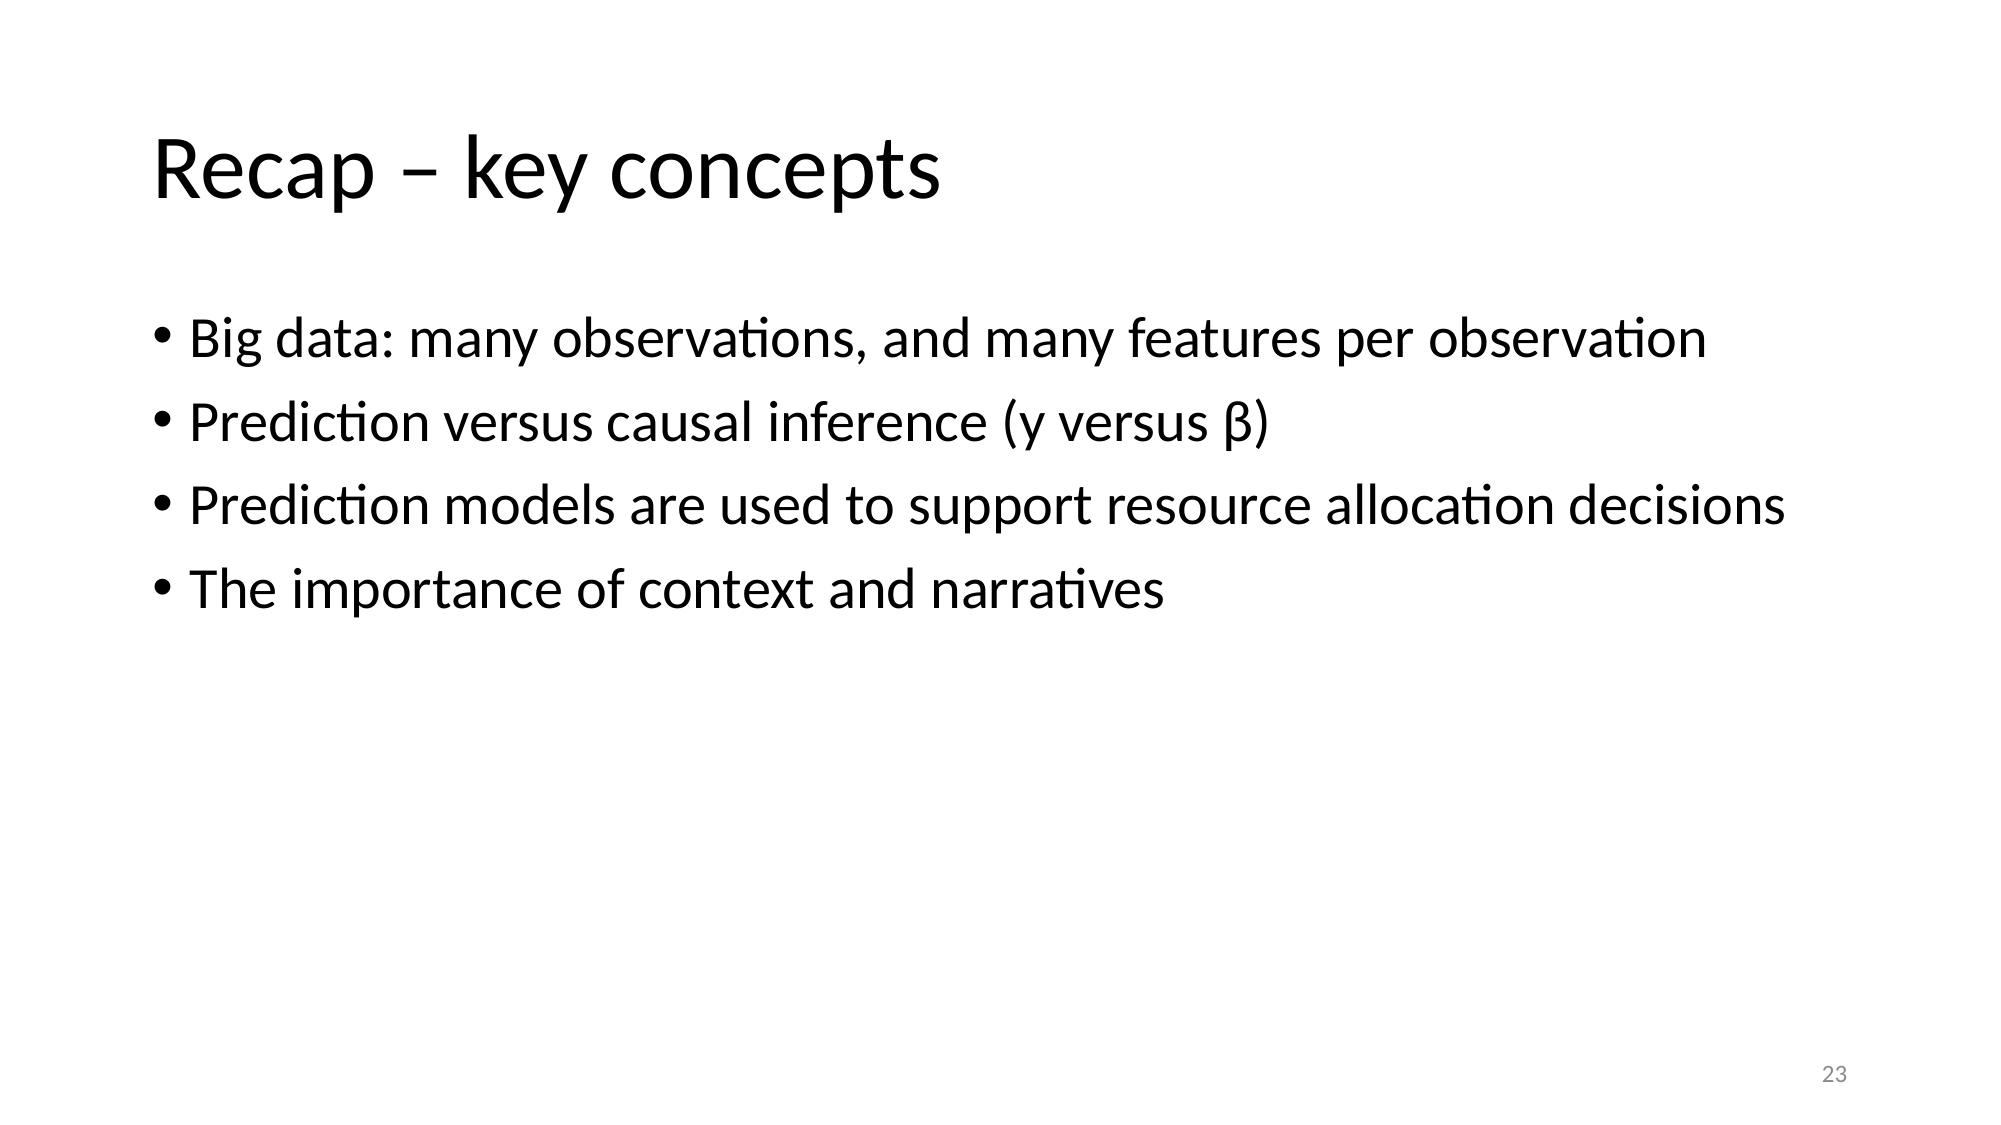

# Recap – key concepts
Big data: many observations, and many features per observation
Prediction versus causal inference (y versus β)
Prediction models are used to support resource allocation decisions
The importance of context and narratives
23